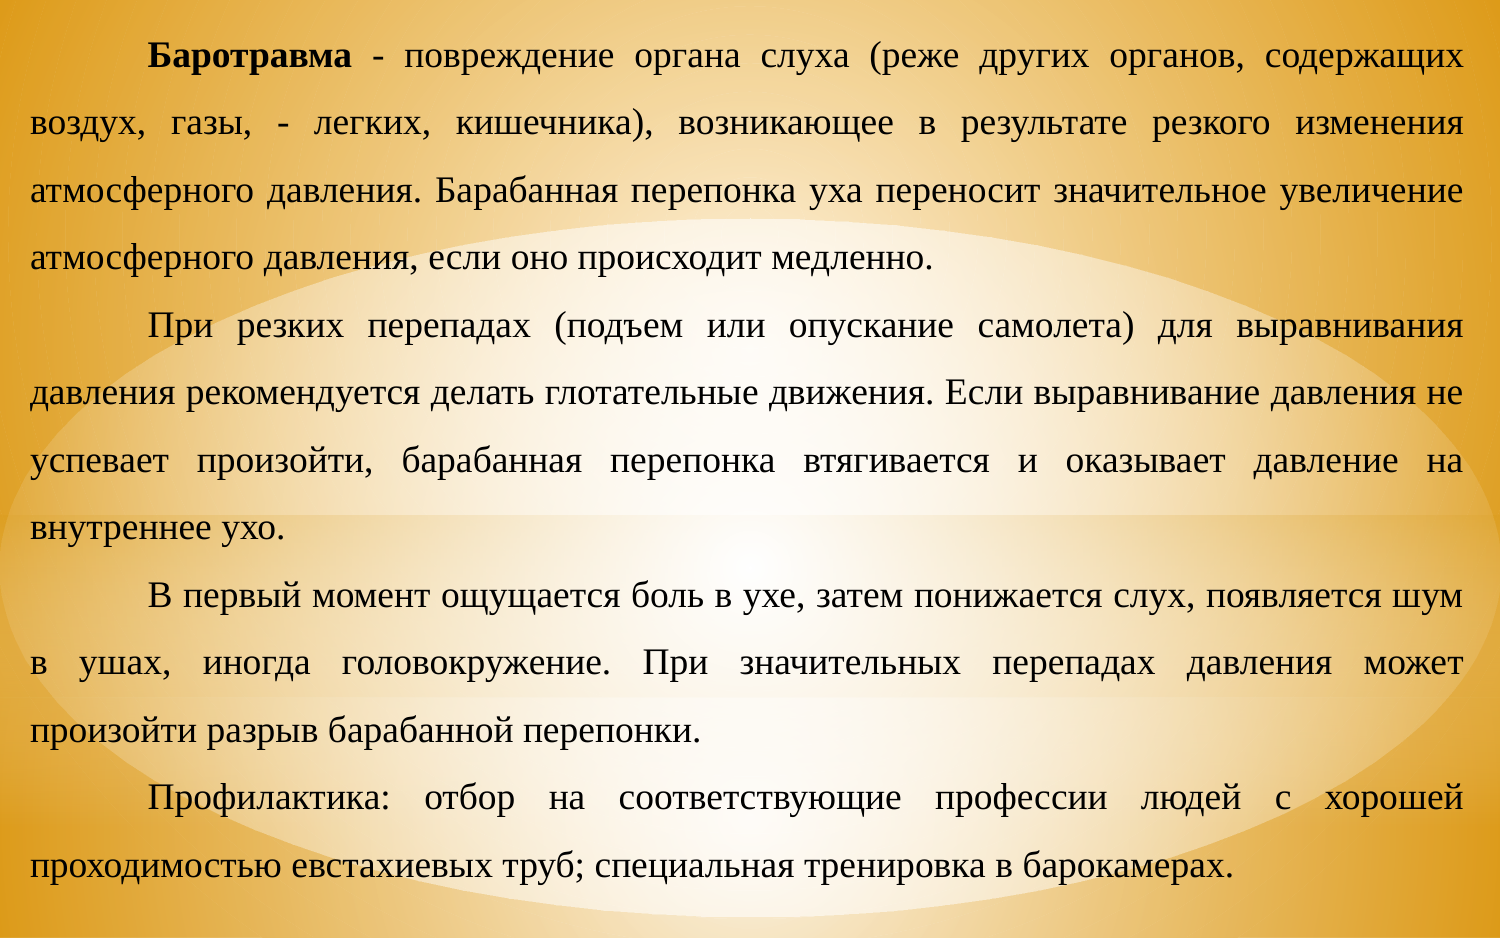

Баротравма - повреждение органа слуха (реже других органов, содержащих воздух, газы, - легких, кишечника), возникающее в результате резкого изменения атмосферного давления. Барабанная перепонка уха переносит значительное увеличение атмосферного давления, если оно происходит медленно.
При резких перепадах (подъем или опускание самолета) для выравнивания давления рекомендуется делать глотательные движения. Если выравнивание давления не успевает произойти, барабанная перепонка втягивается и оказывает давление на внутреннее ухо.
В первый момент ощущается боль в ухе, затем понижается слух, появляется шум в ушах, иногда головокружение. При значительных перепадах давления может произойти разрыв барабанной перепонки.
Профилактика: отбор на соответствующие профессии людей с хорошей проходимостью евстахиевых труб; специальная тренировка в барокамерах.